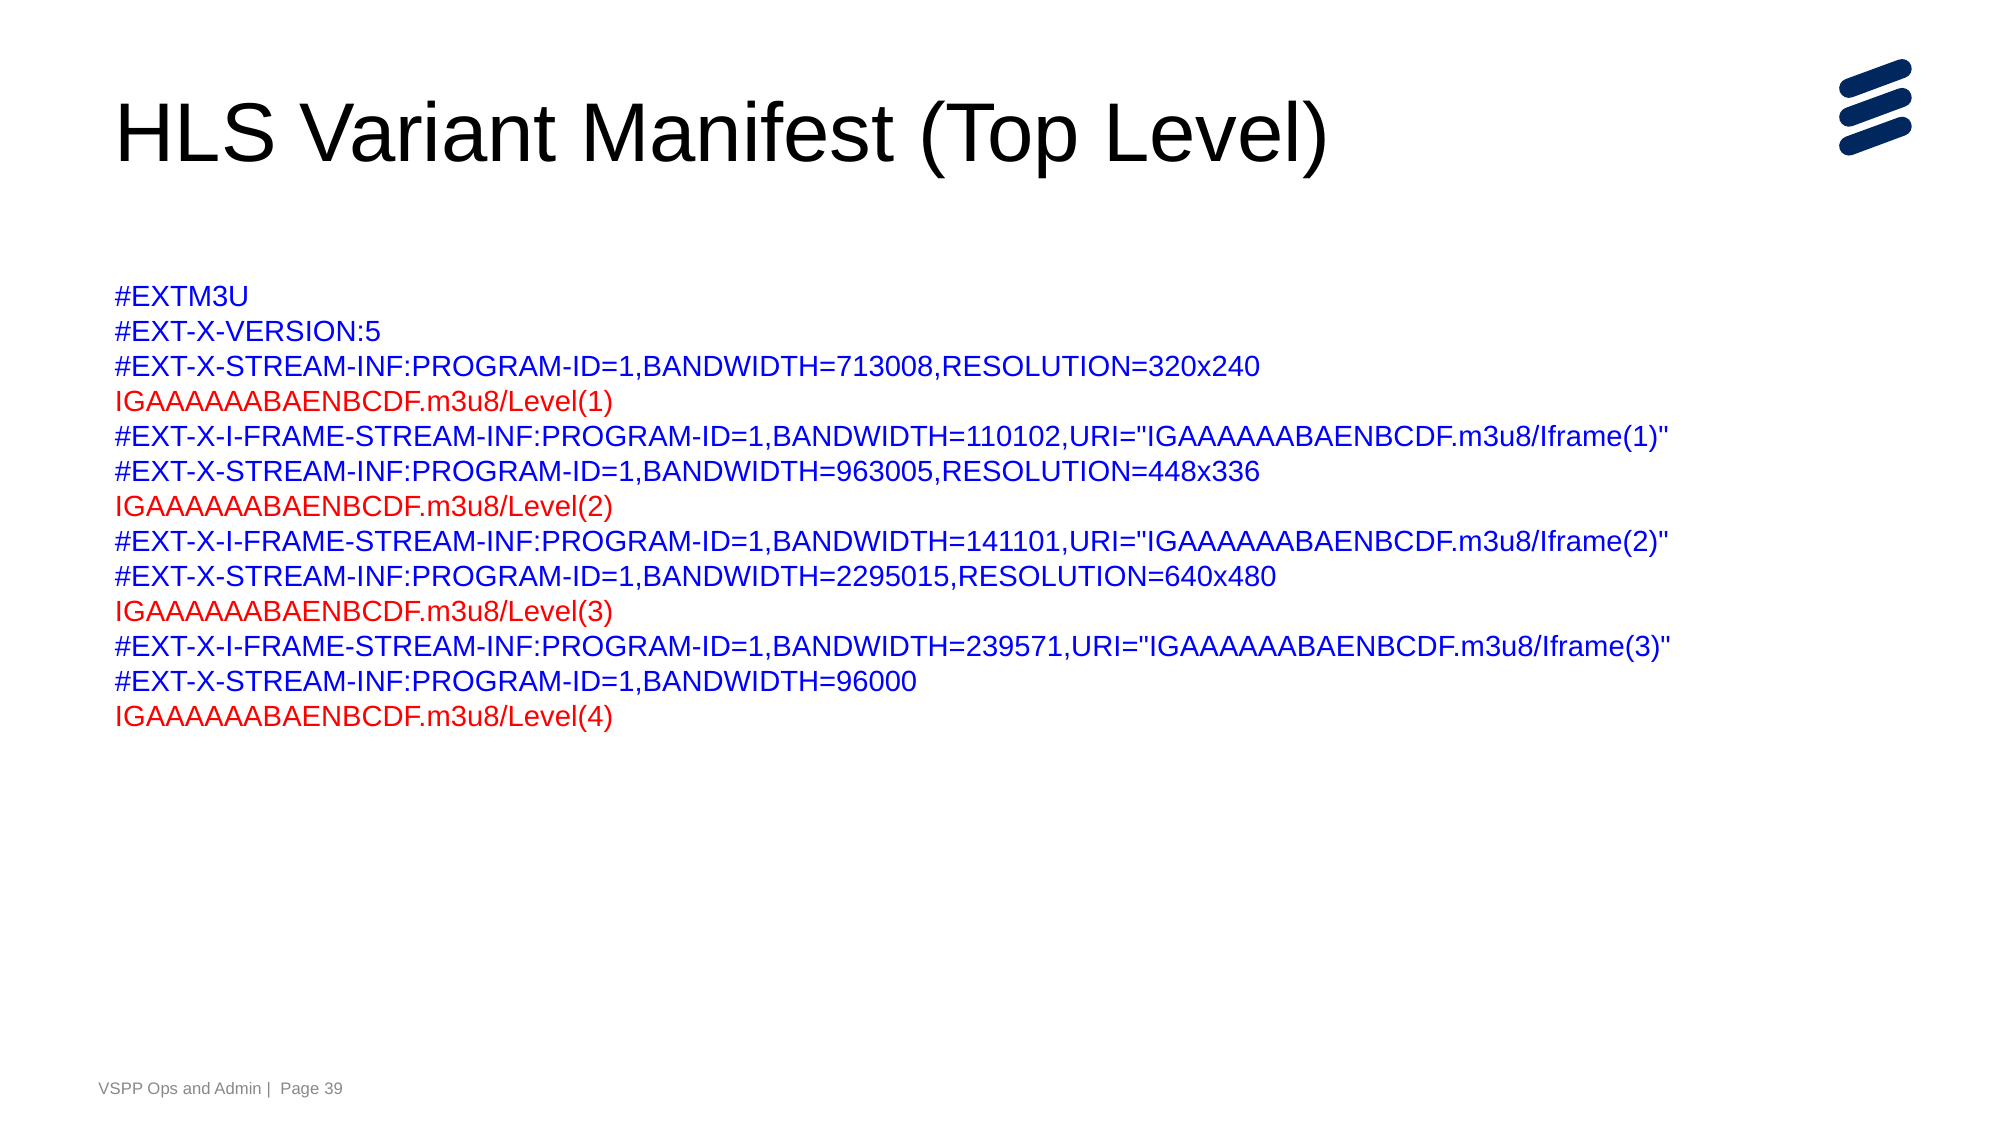

# HLS Variant Manifest (Top Level)
#EXTM3U
#EXT-X-VERSION:5
#EXT-X-STREAM-INF:PROGRAM-ID=1,BANDWIDTH=713008,RESOLUTION=320x240
IGAAAAAABAENBCDF.m3u8/Level(1)
#EXT-X-I-FRAME-STREAM-INF:PROGRAM-ID=1,BANDWIDTH=110102,URI="IGAAAAAABAENBCDF.m3u8/Iframe(1)"
#EXT-X-STREAM-INF:PROGRAM-ID=1,BANDWIDTH=963005,RESOLUTION=448x336
IGAAAAAABAENBCDF.m3u8/Level(2)
#EXT-X-I-FRAME-STREAM-INF:PROGRAM-ID=1,BANDWIDTH=141101,URI="IGAAAAAABAENBCDF.m3u8/Iframe(2)"
#EXT-X-STREAM-INF:PROGRAM-ID=1,BANDWIDTH=2295015,RESOLUTION=640x480
IGAAAAAABAENBCDF.m3u8/Level(3)
#EXT-X-I-FRAME-STREAM-INF:PROGRAM-ID=1,BANDWIDTH=239571,URI="IGAAAAAABAENBCDF.m3u8/Iframe(3)"
#EXT-X-STREAM-INF:PROGRAM-ID=1,BANDWIDTH=96000
IGAAAAAABAENBCDF.m3u8/Level(4)